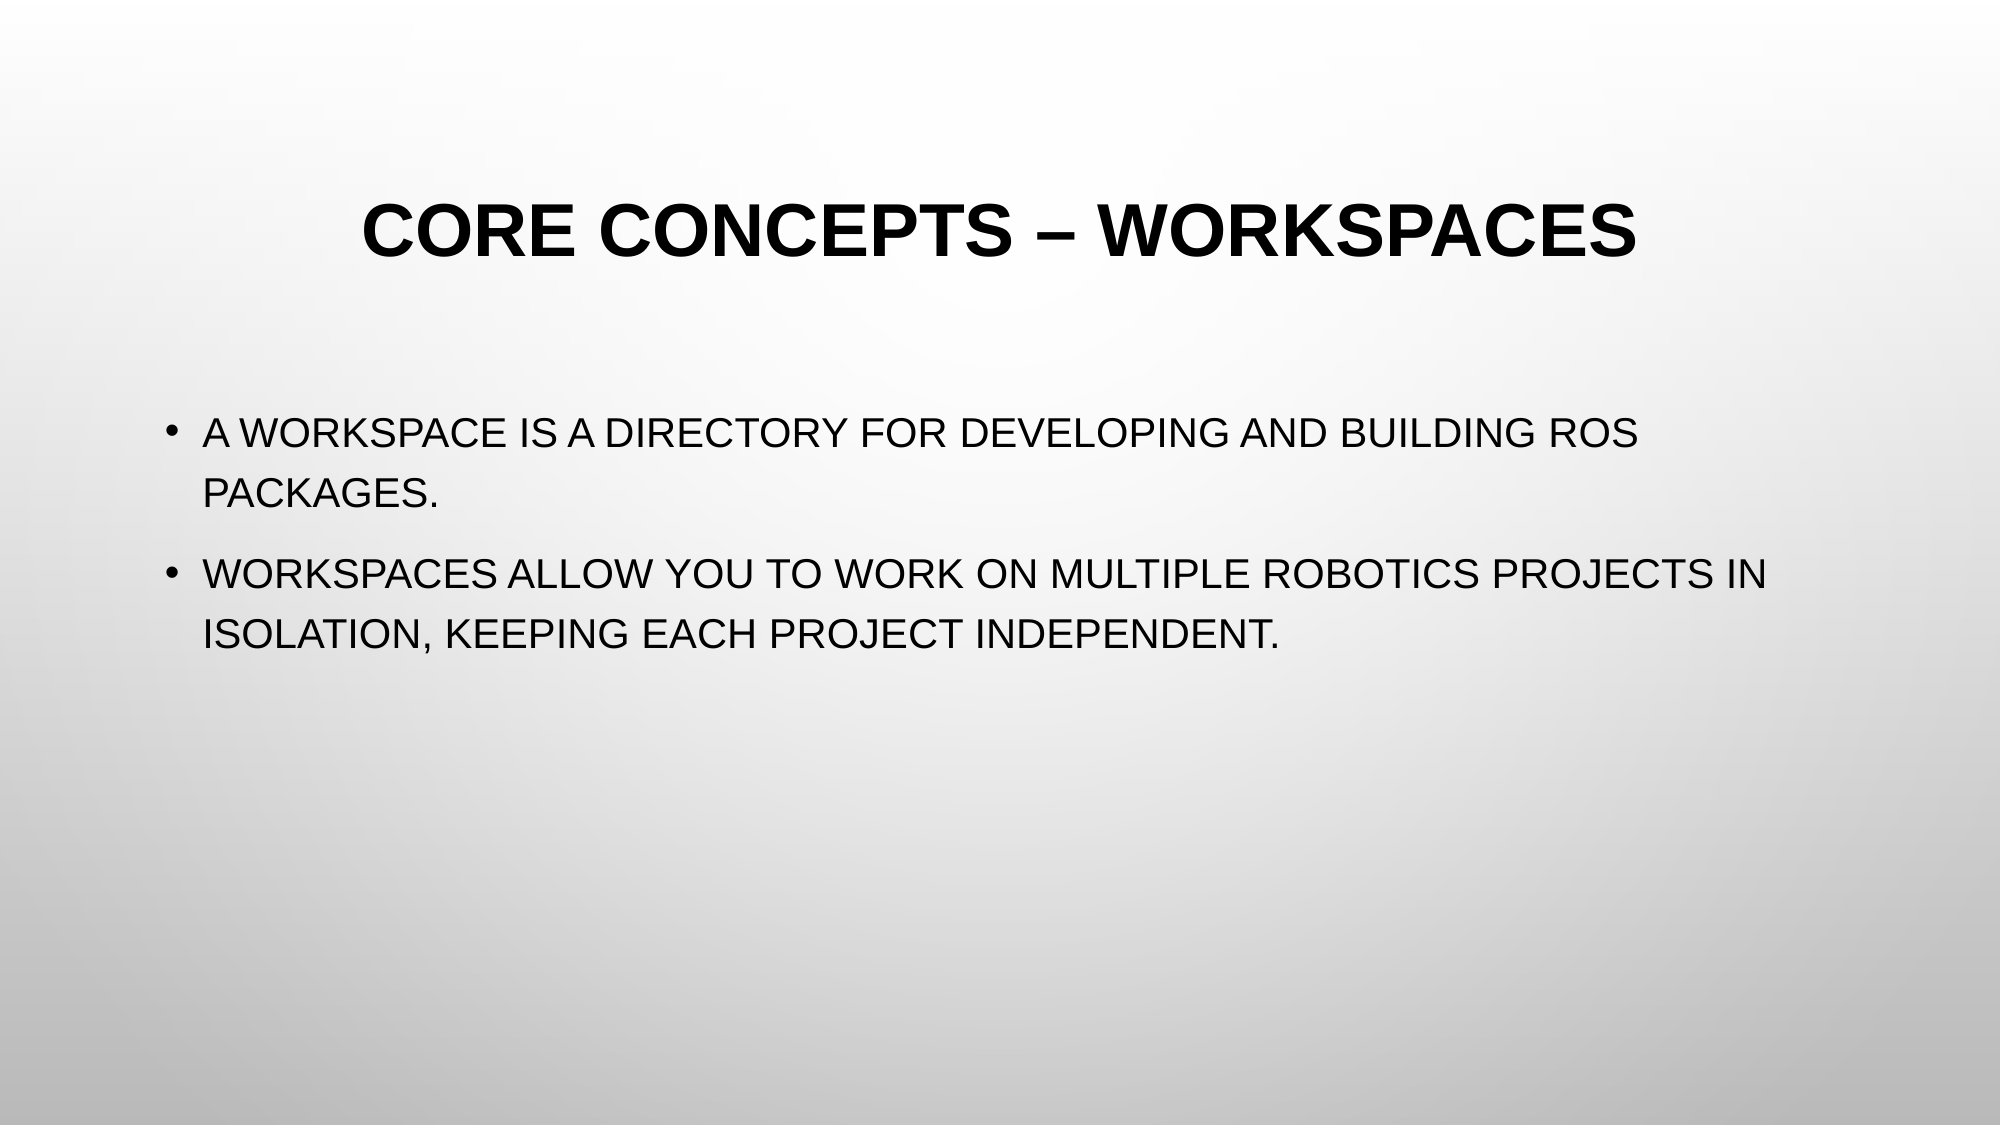

# Core Concepts – Workspaces
A workspace is a directory for developing and building ROS packages.
Workspaces allow you to work on multiple robotics projects in isolation, keeping each project independent.